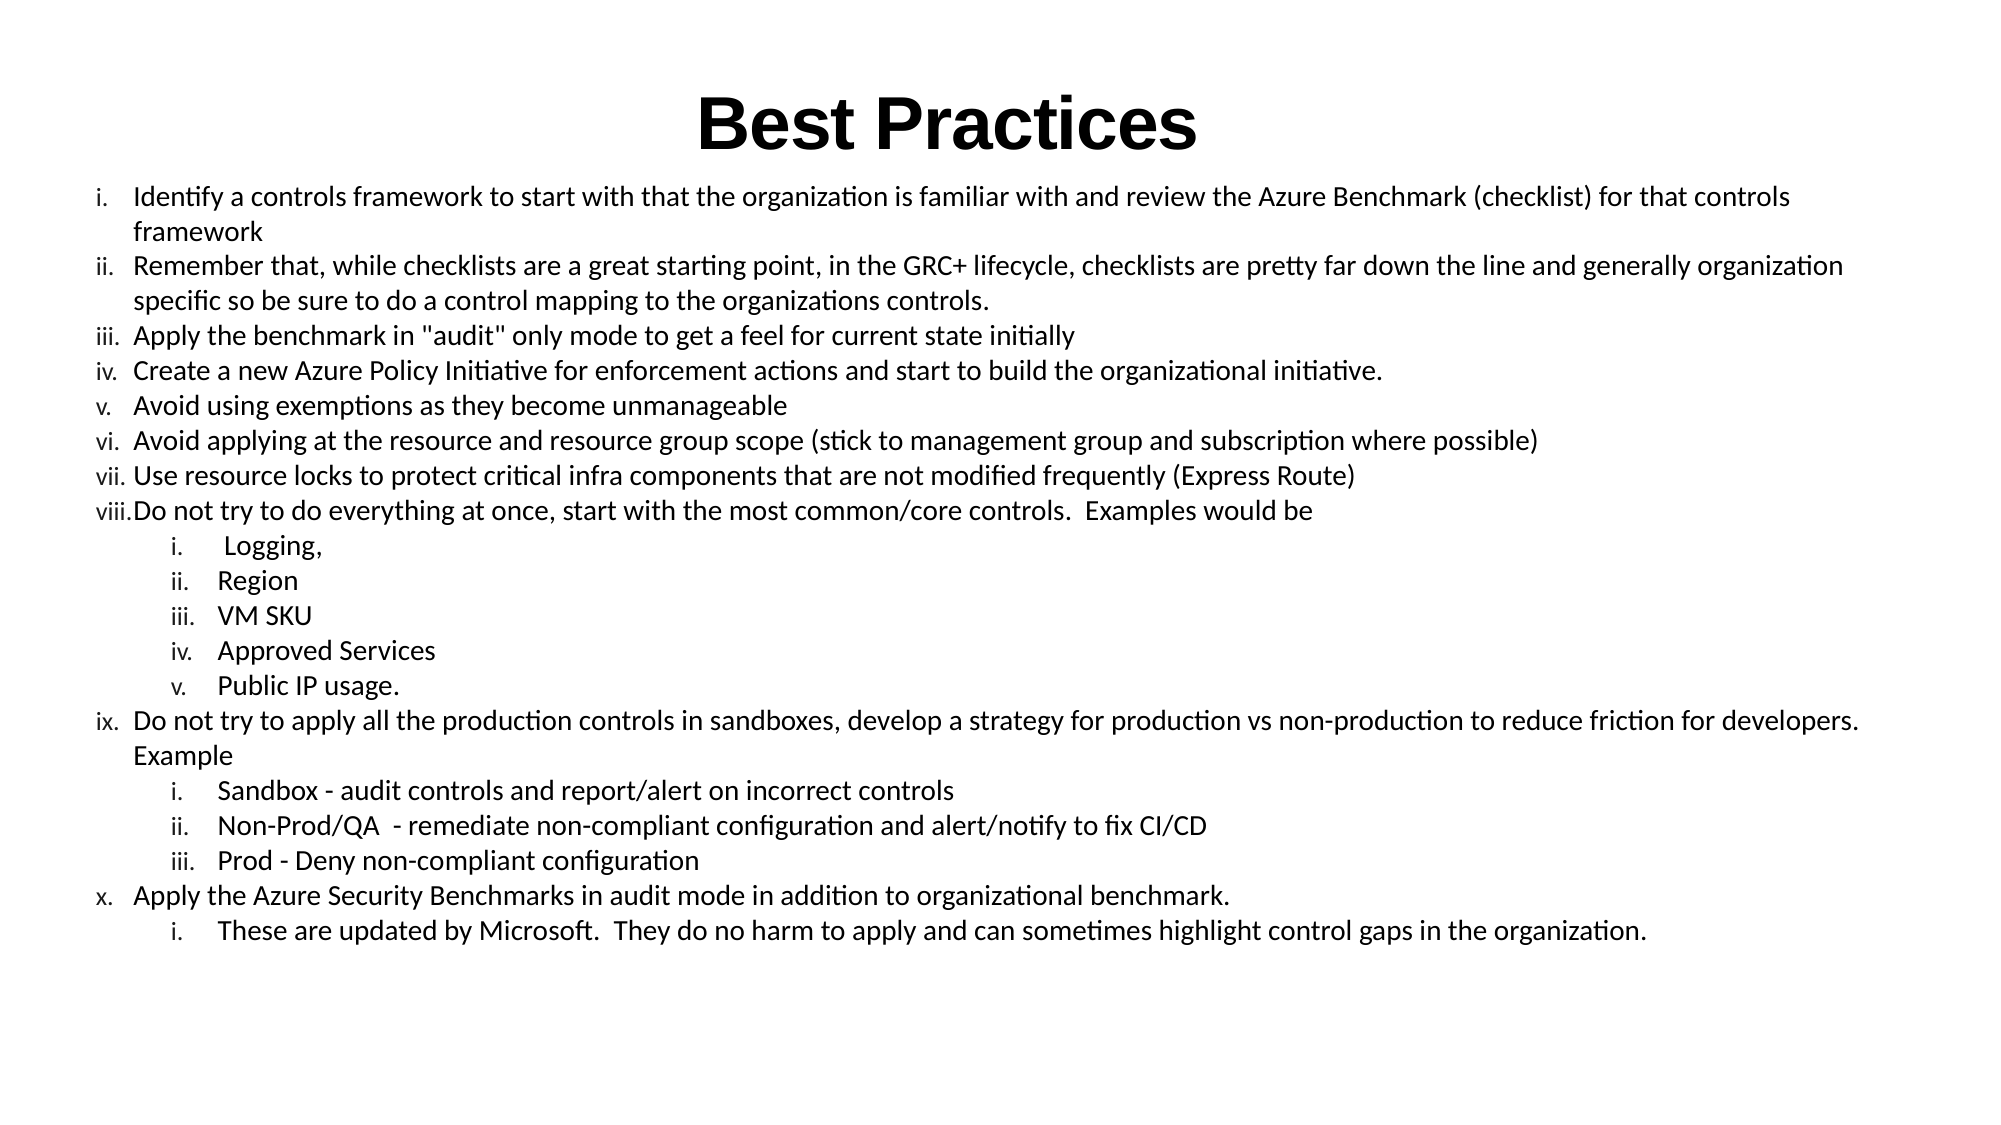

# Best Practices
Identify a controls framework to start with that the organization is familiar with and review the Azure Benchmark (checklist) for that controls framework
Remember that, while checklists are a great starting point, in the GRC+ lifecycle, checklists are pretty far down the line and generally organization specific so be sure to do a control mapping to the organizations controls.
Apply the benchmark in "audit" only mode to get a feel for current state initially
Create a new Azure Policy Initiative for enforcement actions and start to build the organizational initiative.
Avoid using exemptions as they become unmanageable
Avoid applying at the resource and resource group scope (stick to management group and subscription where possible)
Use resource locks to protect critical infra components that are not modified frequently (Express Route)
Do not try to do everything at once, start with the most common/core controls.  Examples would be
 Logging,
Region
VM SKU
Approved Services
Public IP usage.
Do not try to apply all the production controls in sandboxes, develop a strategy for production vs non-production to reduce friction for developers.  Example
Sandbox - audit controls and report/alert on incorrect controls
Non-Prod/QA  - remediate non-compliant configuration and alert/notify to fix CI/CD
Prod - Deny non-compliant configuration
Apply the Azure Security Benchmarks in audit mode in addition to organizational benchmark.
These are updated by Microsoft.  They do no harm to apply and can sometimes highlight control gaps in the organization.